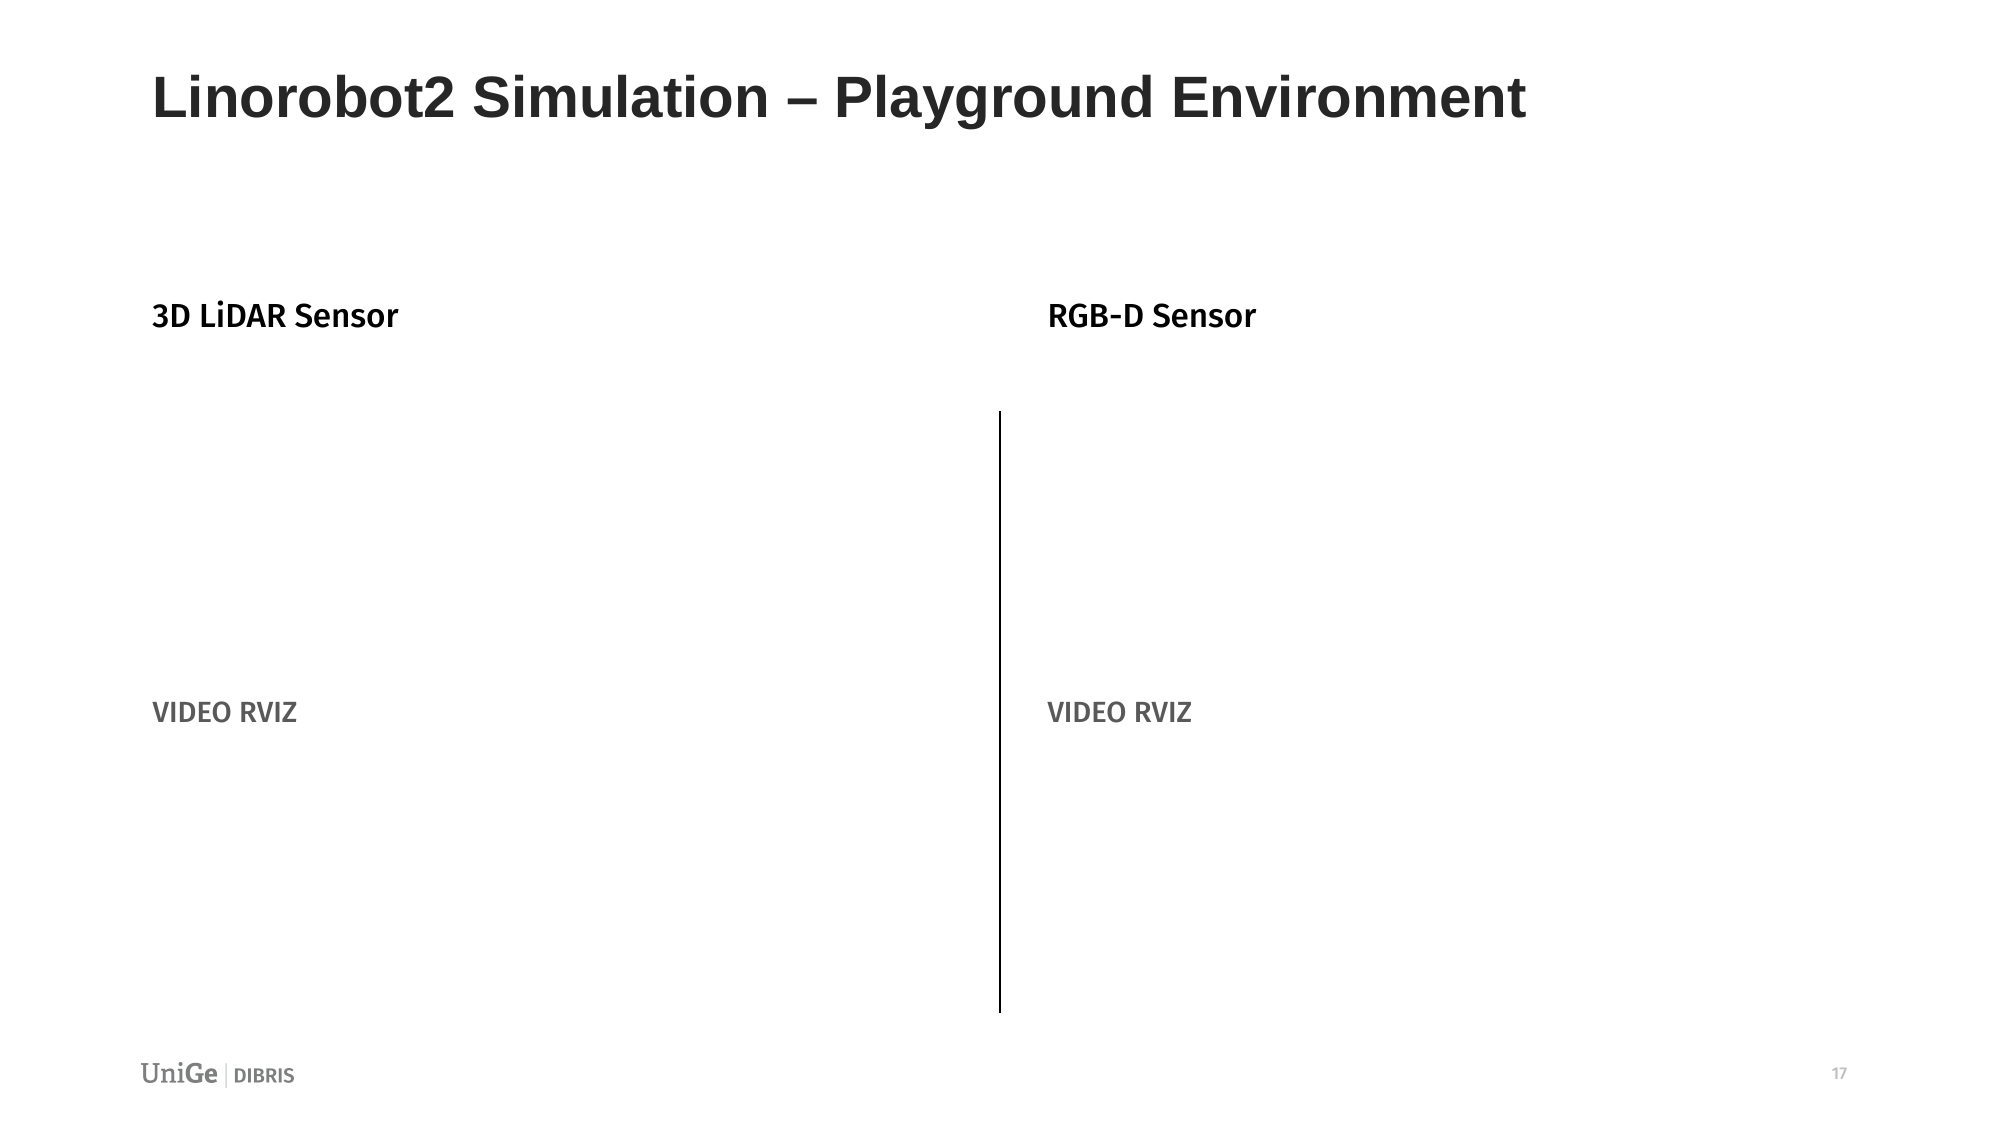

# Linorobot2 Simulation – Playground Environment
RGB-D Sensor
3D LiDAR Sensor
VIDEO RVIZ
VIDEO RVIZ
17